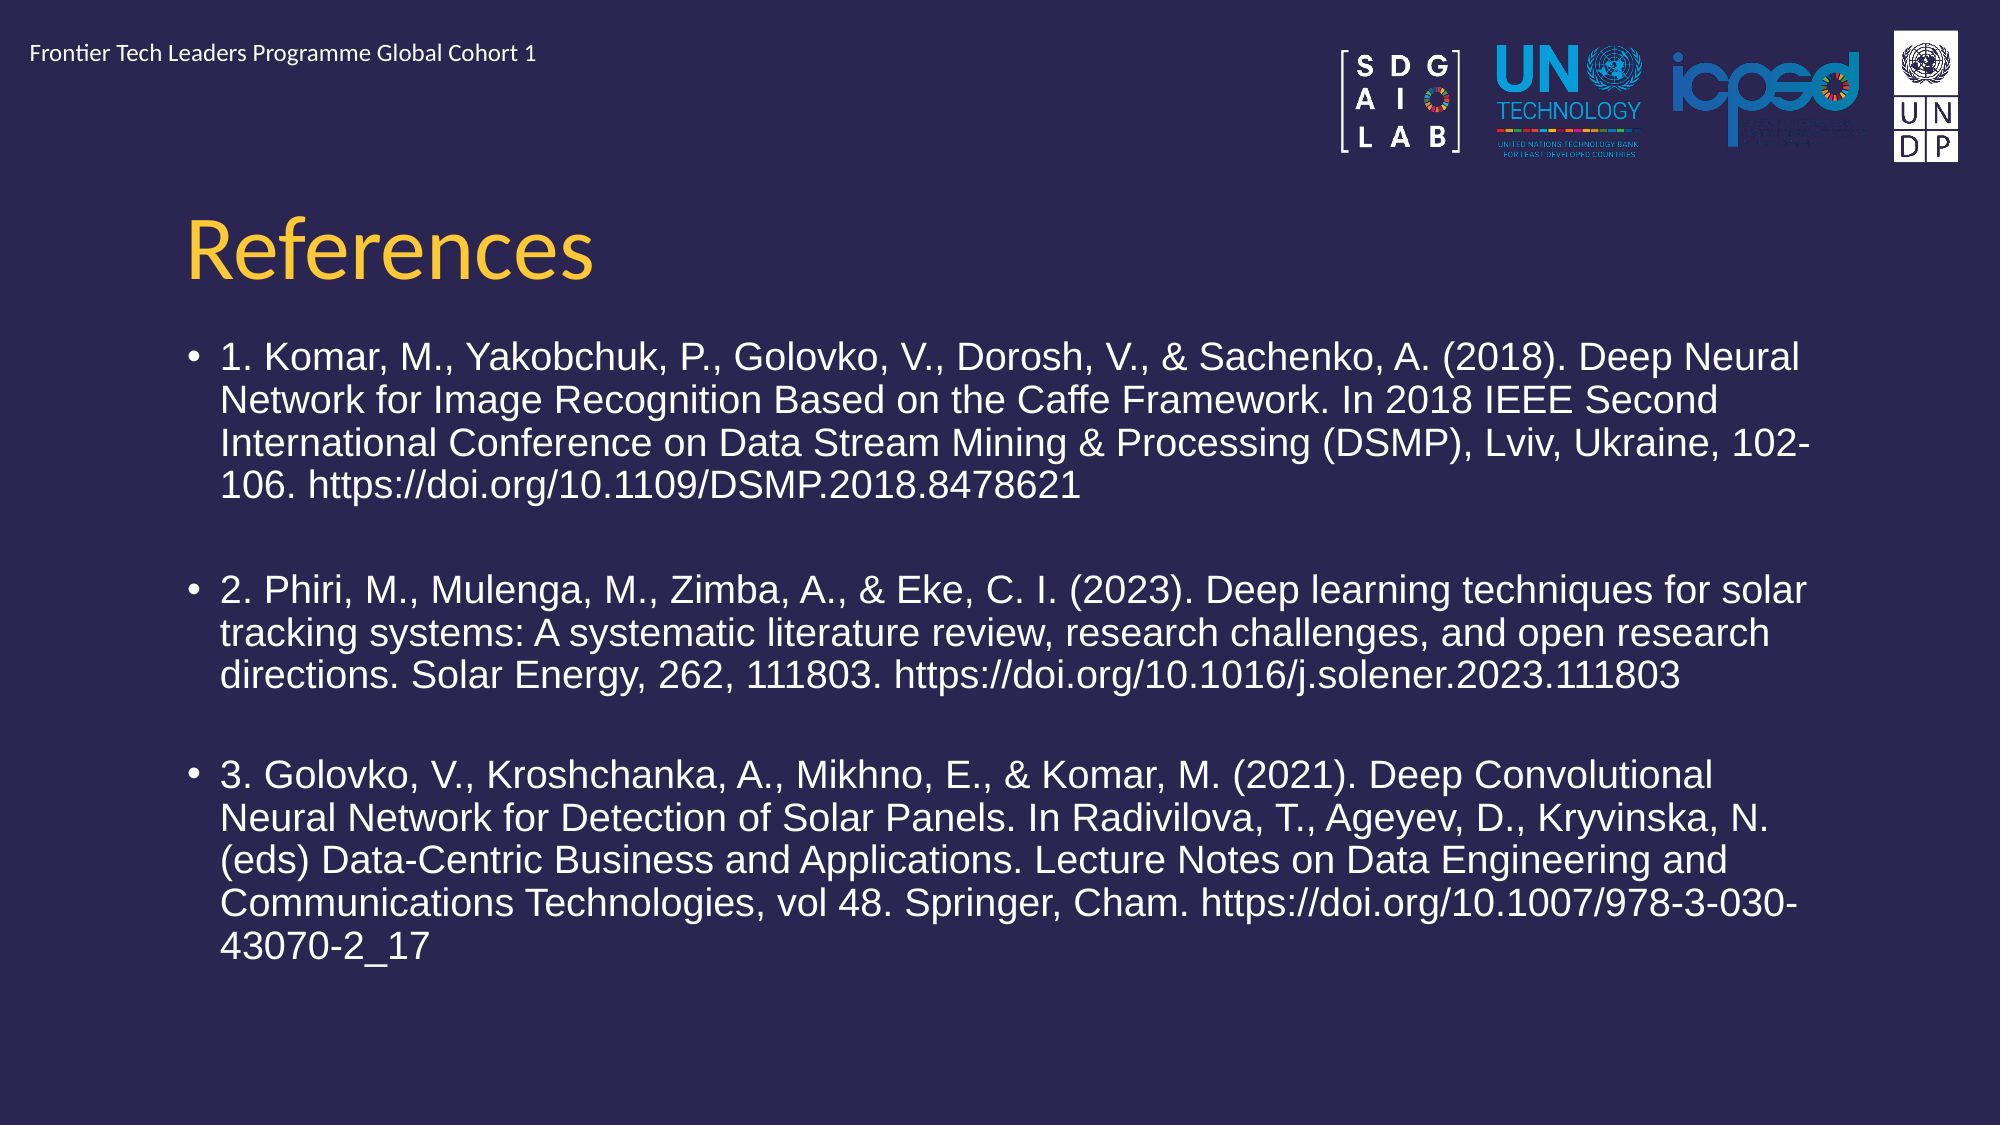

Frontier Tech Leaders Programme Global Cohort 1
# References
1. Komar, M., Yakobchuk, P., Golovko, V., Dorosh, V., & Sachenko, A. (2018). Deep Neural Network for Image Recognition Based on the Caffe Framework. In 2018 IEEE Second International Conference on Data Stream Mining & Processing (DSMP), Lviv, Ukraine, 102-106. https://doi.org/10.1109/DSMP.2018.8478621
2. Phiri, M., Mulenga, M., Zimba, A., & Eke, C. I. (2023). Deep learning techniques for solar tracking systems: A systematic literature review, research challenges, and open research directions. Solar Energy, 262, 111803. https://doi.org/10.1016/j.solener.2023.111803
3. Golovko, V., Kroshchanka, A., Mikhno, E., & Komar, M. (2021). Deep Convolutional Neural Network for Detection of Solar Panels. In Radivilova, T., Ageyev, D., Kryvinska, N. (eds) Data-Centric Business and Applications. Lecture Notes on Data Engineering and Communications Technologies, vol 48. Springer, Cham. https://doi.org/10.1007/978-3-030-43070-2_17